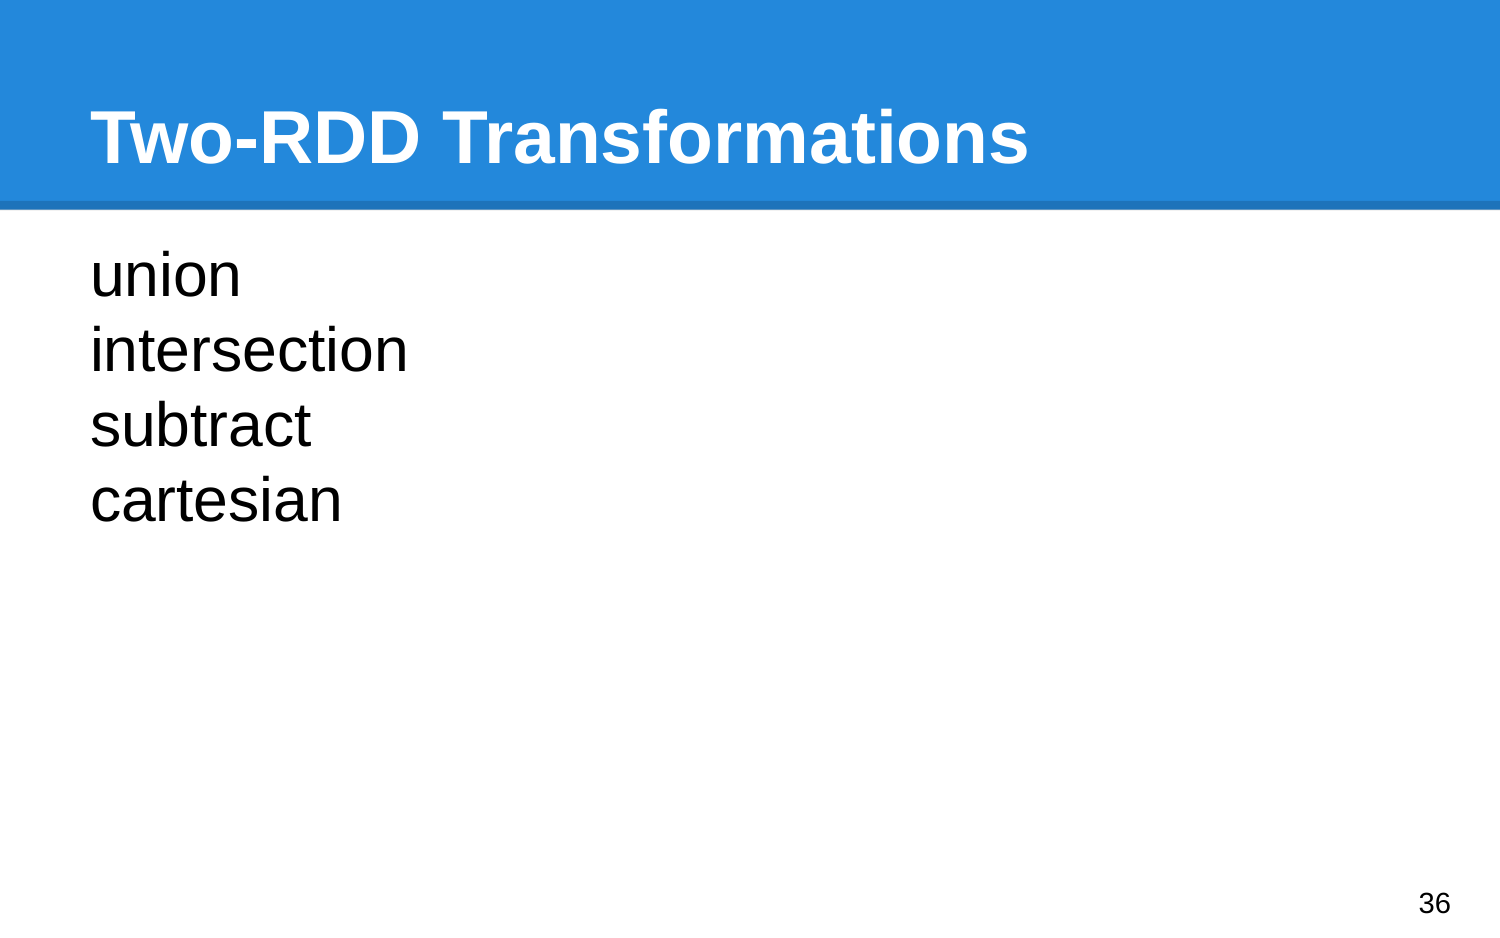

# Two-RDD Transformations
union
intersection
subtract
cartesian

36